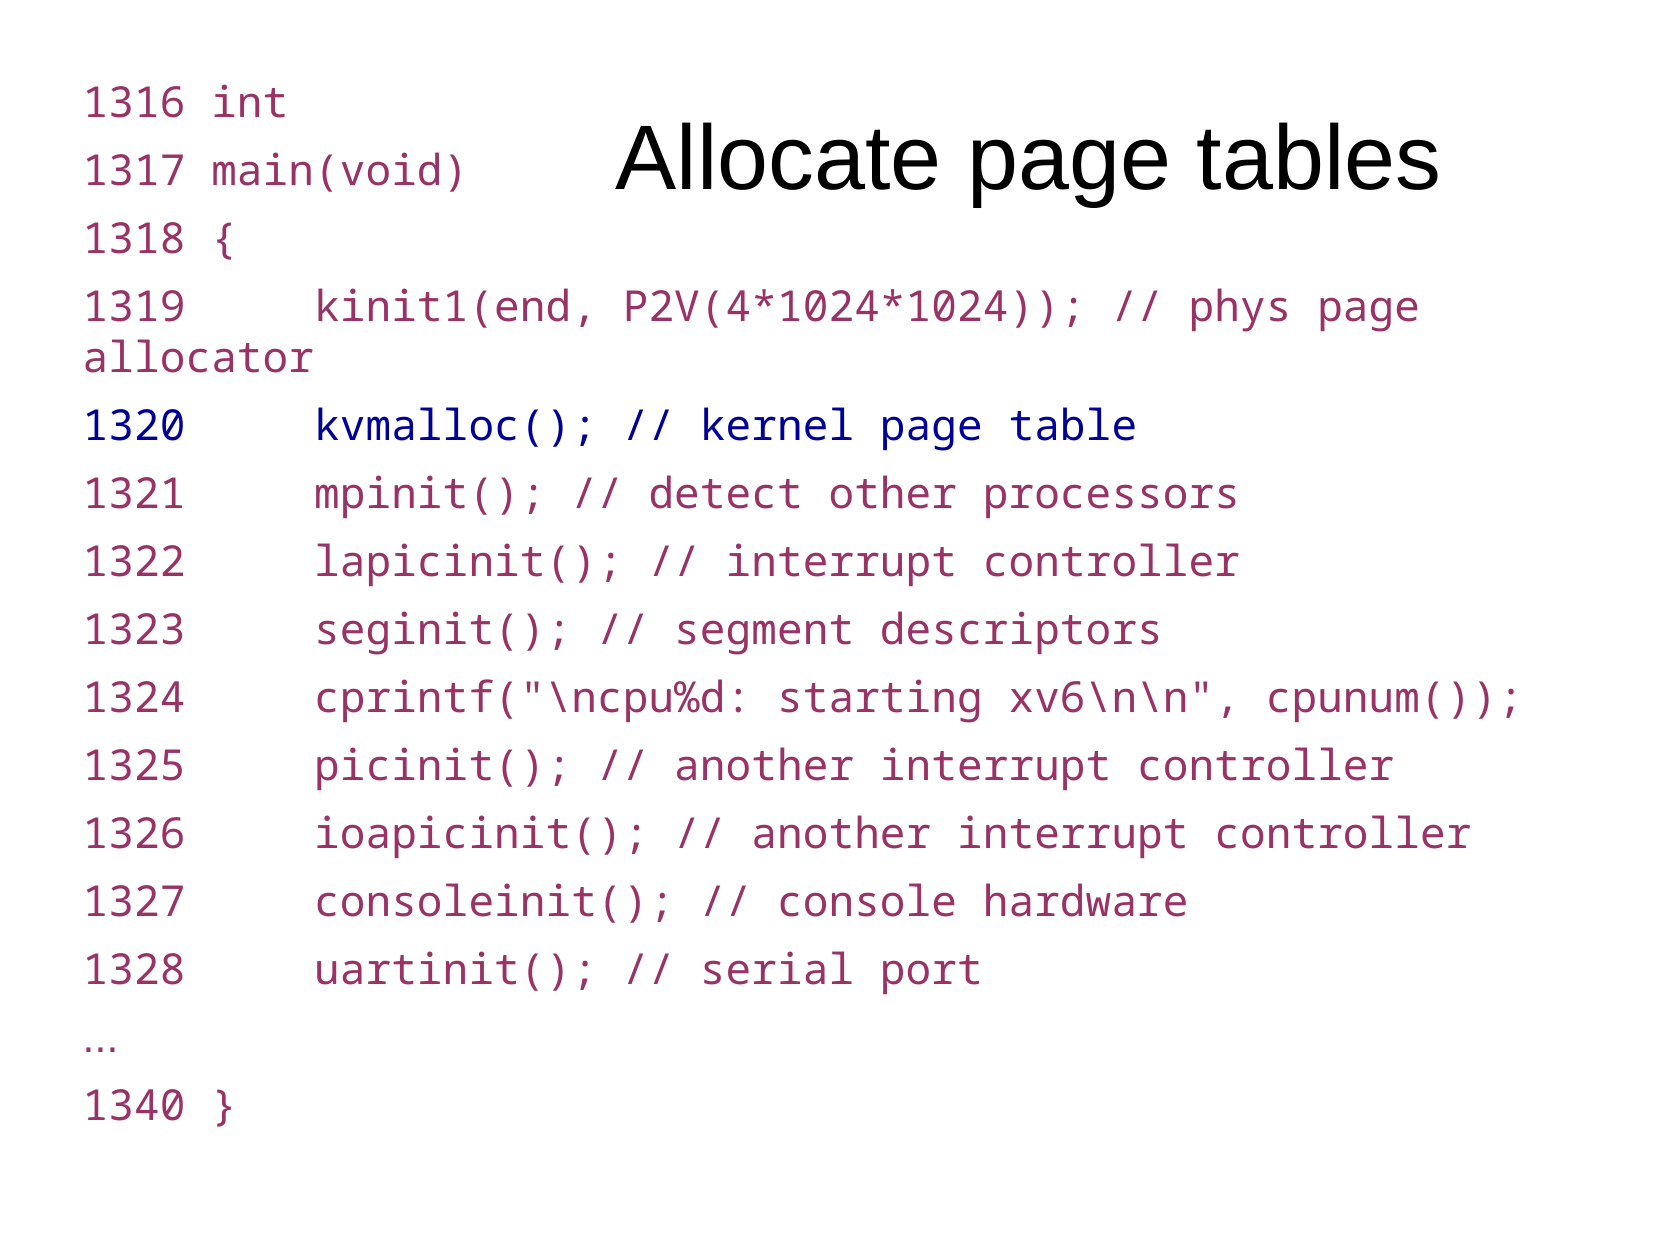

Allocate page tables
1316 int
1317 main(void)
1318 {
1319     kinit1(end, P2V(4*1024*1024)); // phys page allocator
1320     kvmalloc(); // kernel page table
1321     mpinit(); // detect other processors
1322     lapicinit(); // interrupt controller
1323     seginit(); // segment descriptors
1324     cprintf("\ncpu%d: starting xv6\n\n", cpunum());
1325     picinit(); // another interrupt controller
1326     ioapicinit(); // another interrupt controller
1327     consoleinit(); // console hardware
1328     uartinit(); // serial port
...
1340 }